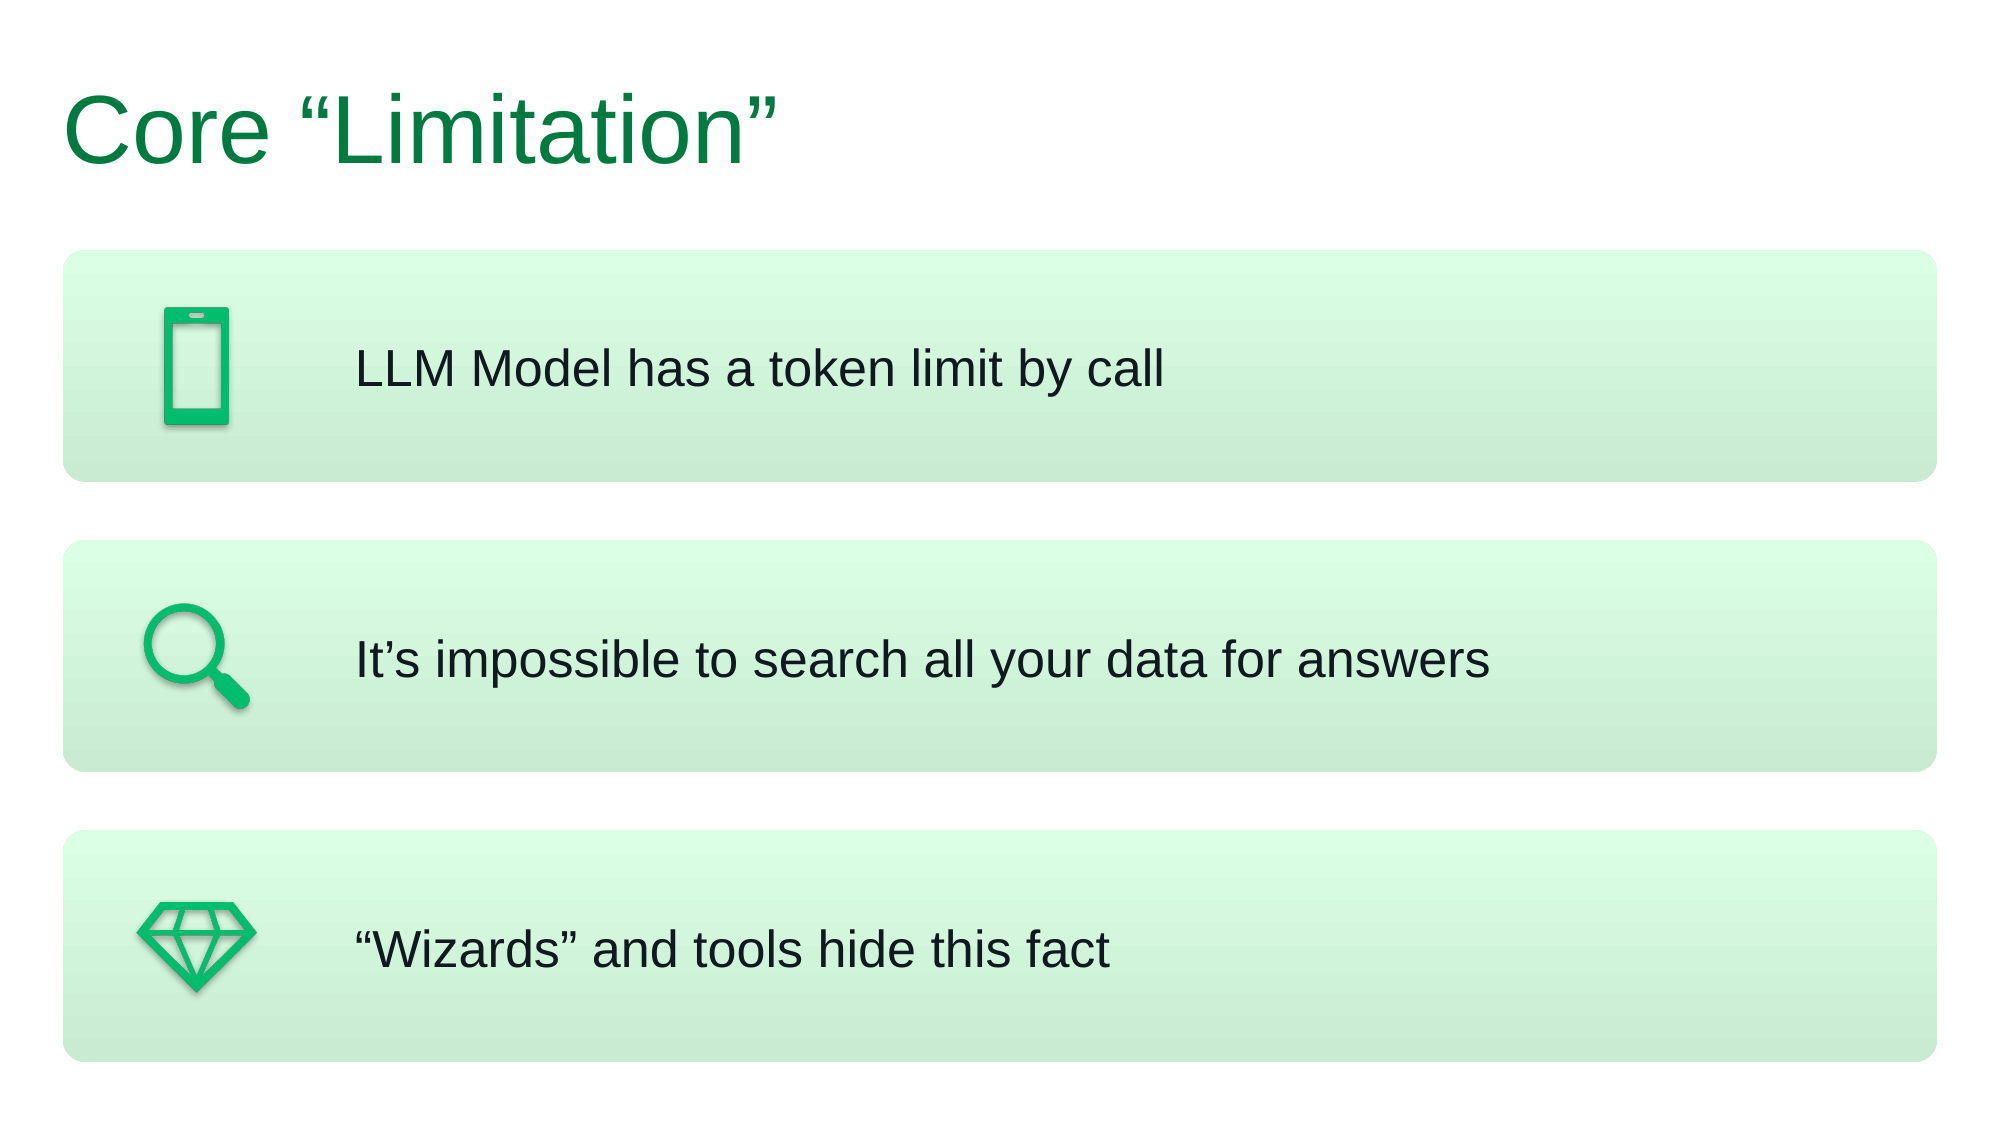

# Core “Limitation”
LLM Model has a token limit by call
It’s impossible to search all your data for answers
“Wizards” and tools hide this fact